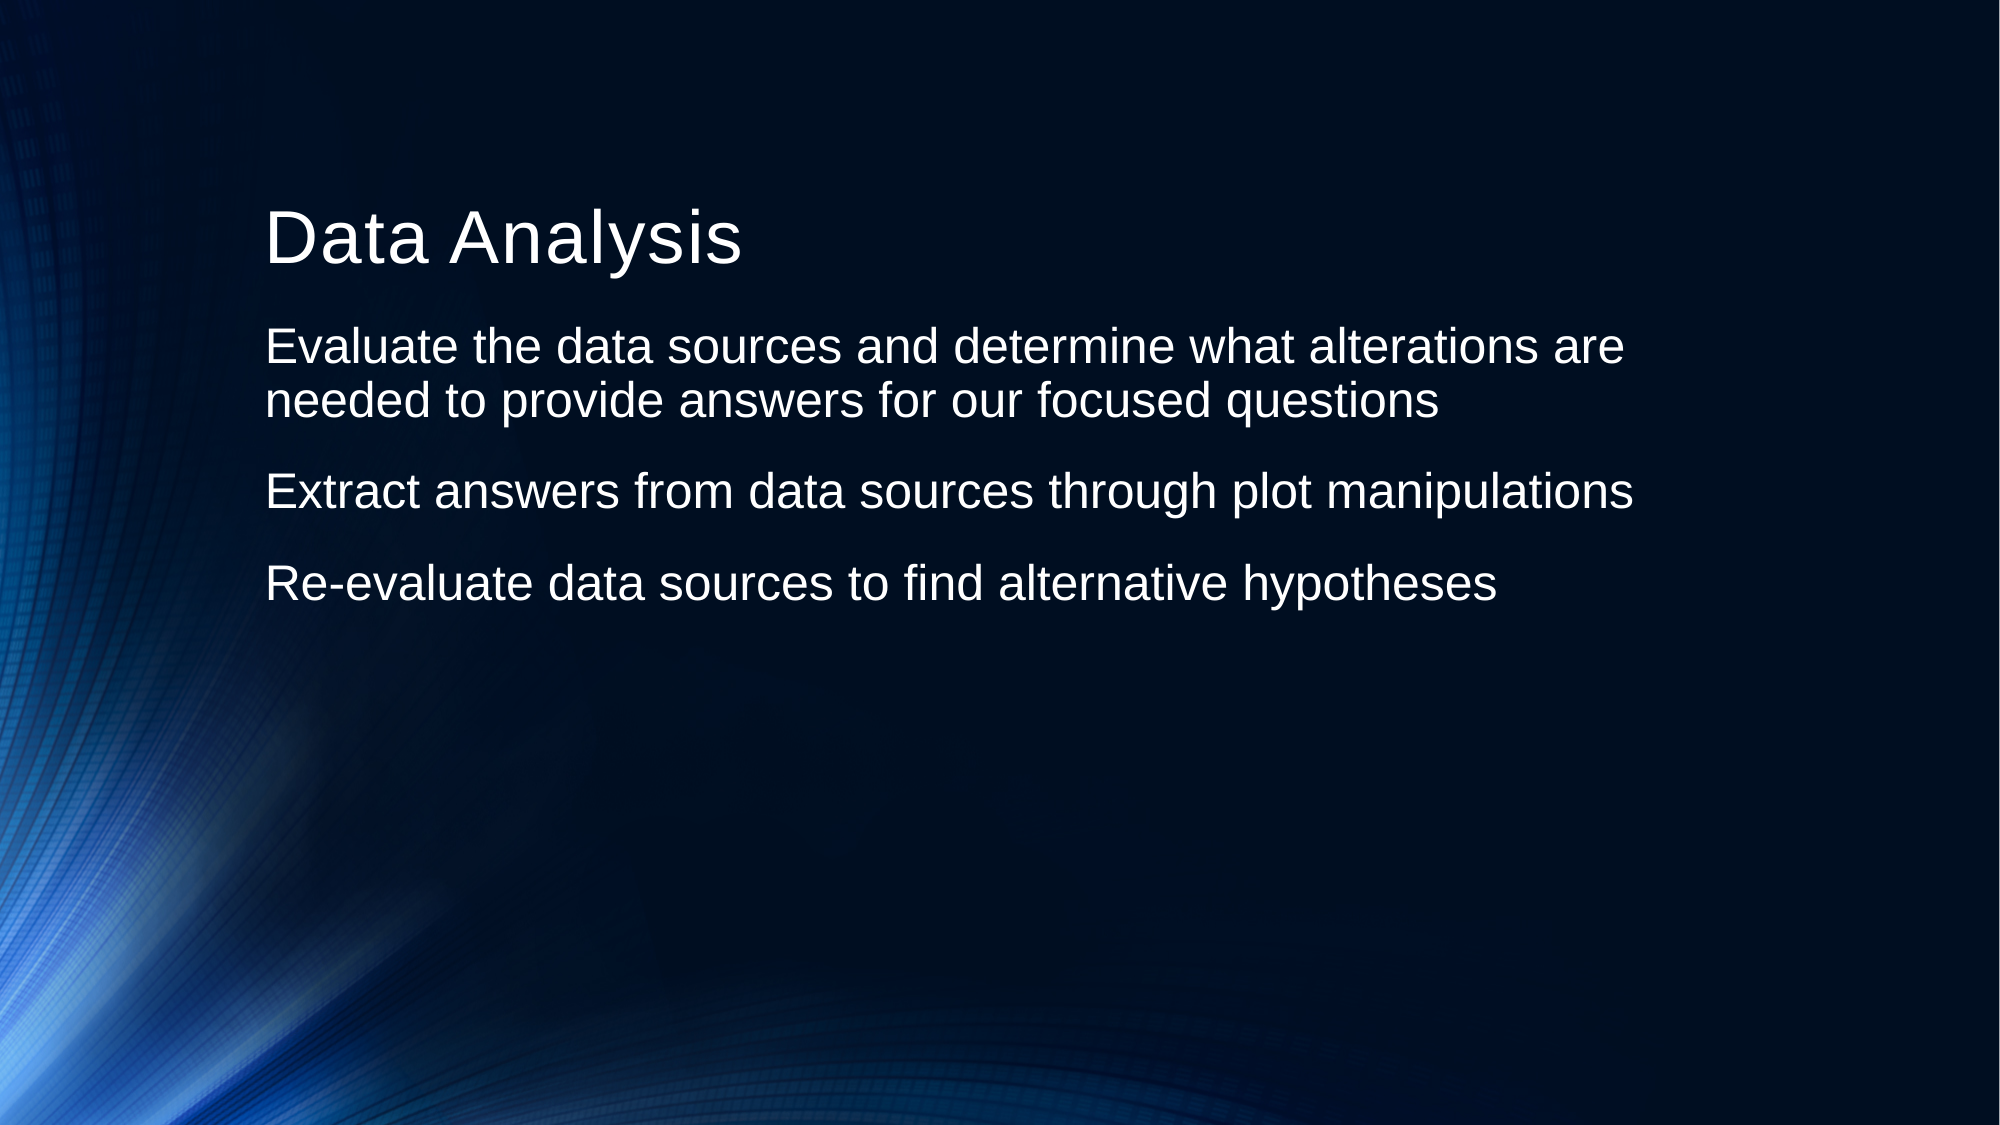

# Data Analysis
Evaluate the data sources and determine what alterations are needed to provide answers for our focused questions
Extract answers from data sources through plot manipulations
Re-evaluate data sources to find alternative hypotheses